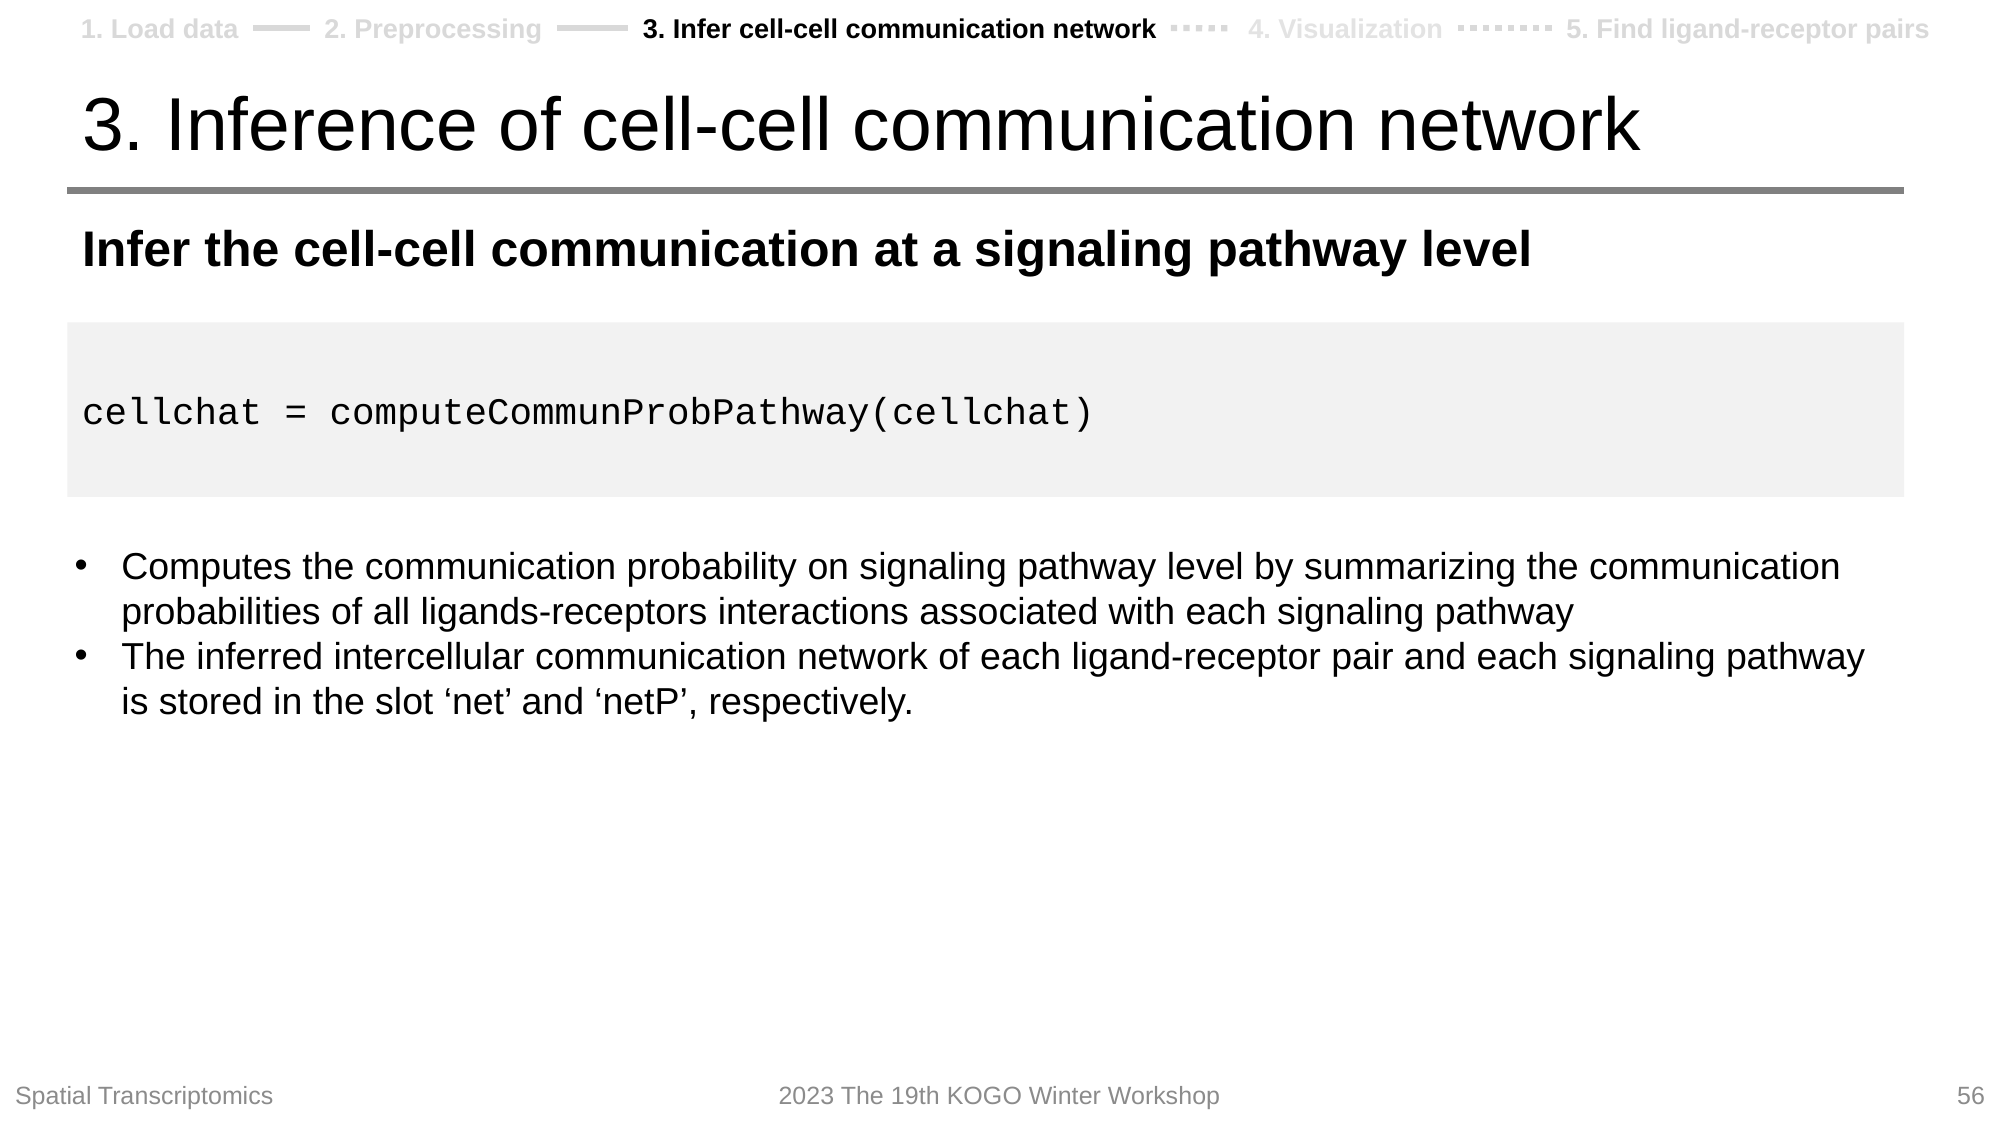

1. Load data
2. Preprocessing
3. Infer cell-cell communication network
4. Visualization
5. Find ligand-receptor pairs
# 3. Inference of cell-cell communication network
Infer the cell-cell communication at a signaling pathway level
cellchat = computeCommunProbPathway(cellchat)
Computes the communication probability on signaling pathway level by summarizing the communication probabilities of all ligands-receptors interactions associated with each signaling pathway
The inferred intercellular communication network of each ligand-receptor pair and each signaling pathway is stored in the slot ‘net’ and ‘netP’, respectively.
Spatial Transcriptomics
2023 The 19th KOGO Winter Workshop
56